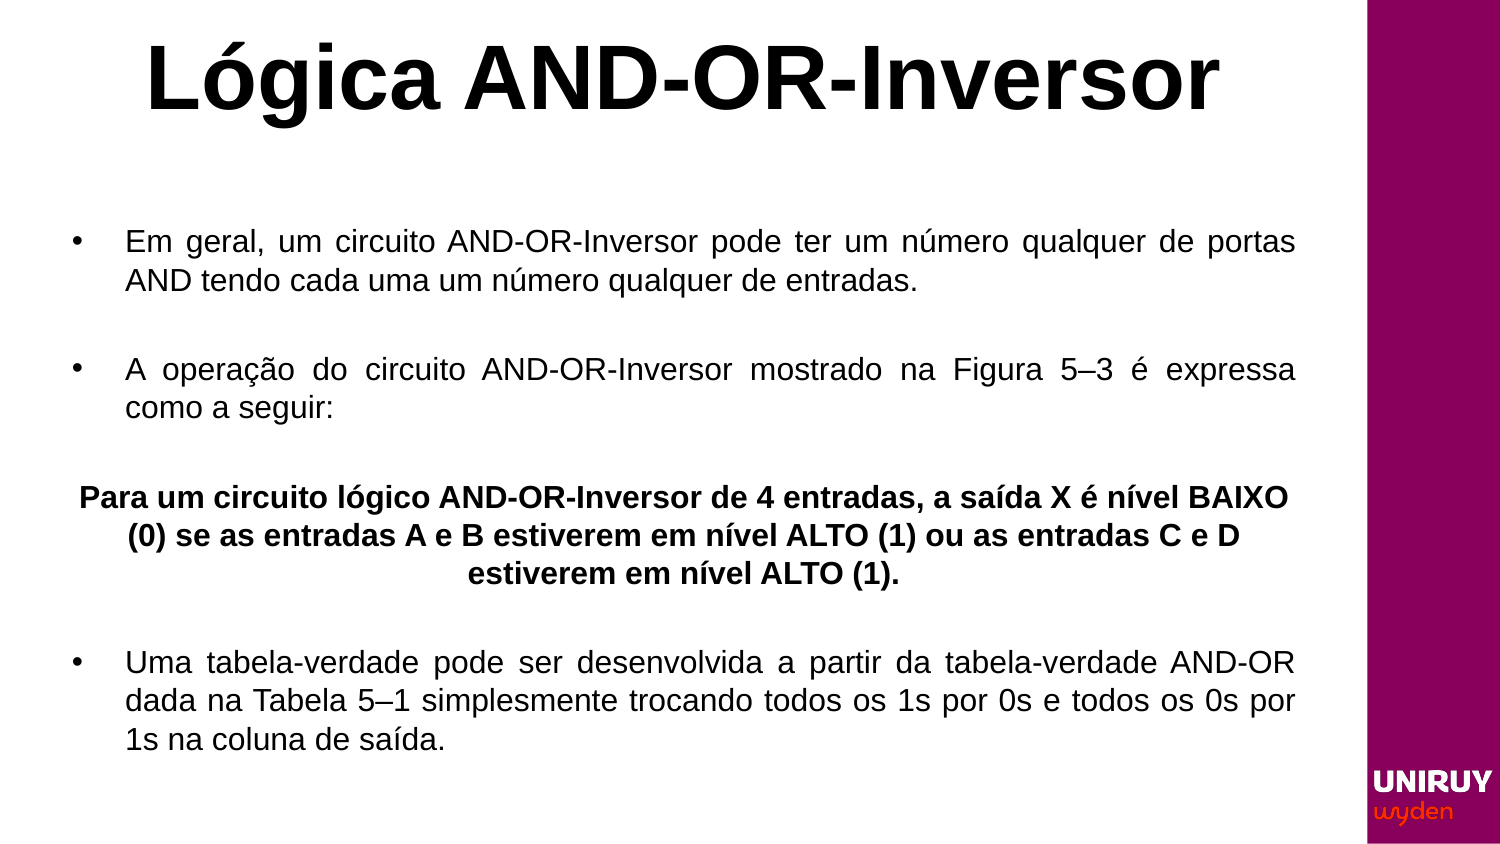

# Lógica AND-OR-Inversor
Em geral, um circuito AND-OR-Inversor pode ter um número qualquer de portas AND tendo cada uma um número qualquer de entradas.

A operação do circuito AND-OR-Inversor mostrado na Figura 5–3 é expressa como a seguir:

Para um circuito lógico AND-OR-Inversor de 4 entradas, a saída X é nível BAIXO (0) se as entradas A e B estiverem em nível ALTO (1) ou as entradas C e D estiverem em nível ALTO (1).

Uma tabela-verdade pode ser desenvolvida a partir da tabela-verdade AND-OR dada na Tabela 5–1 simplesmente trocando todos os 1s por 0s e todos os 0s por 1s na coluna de saída.